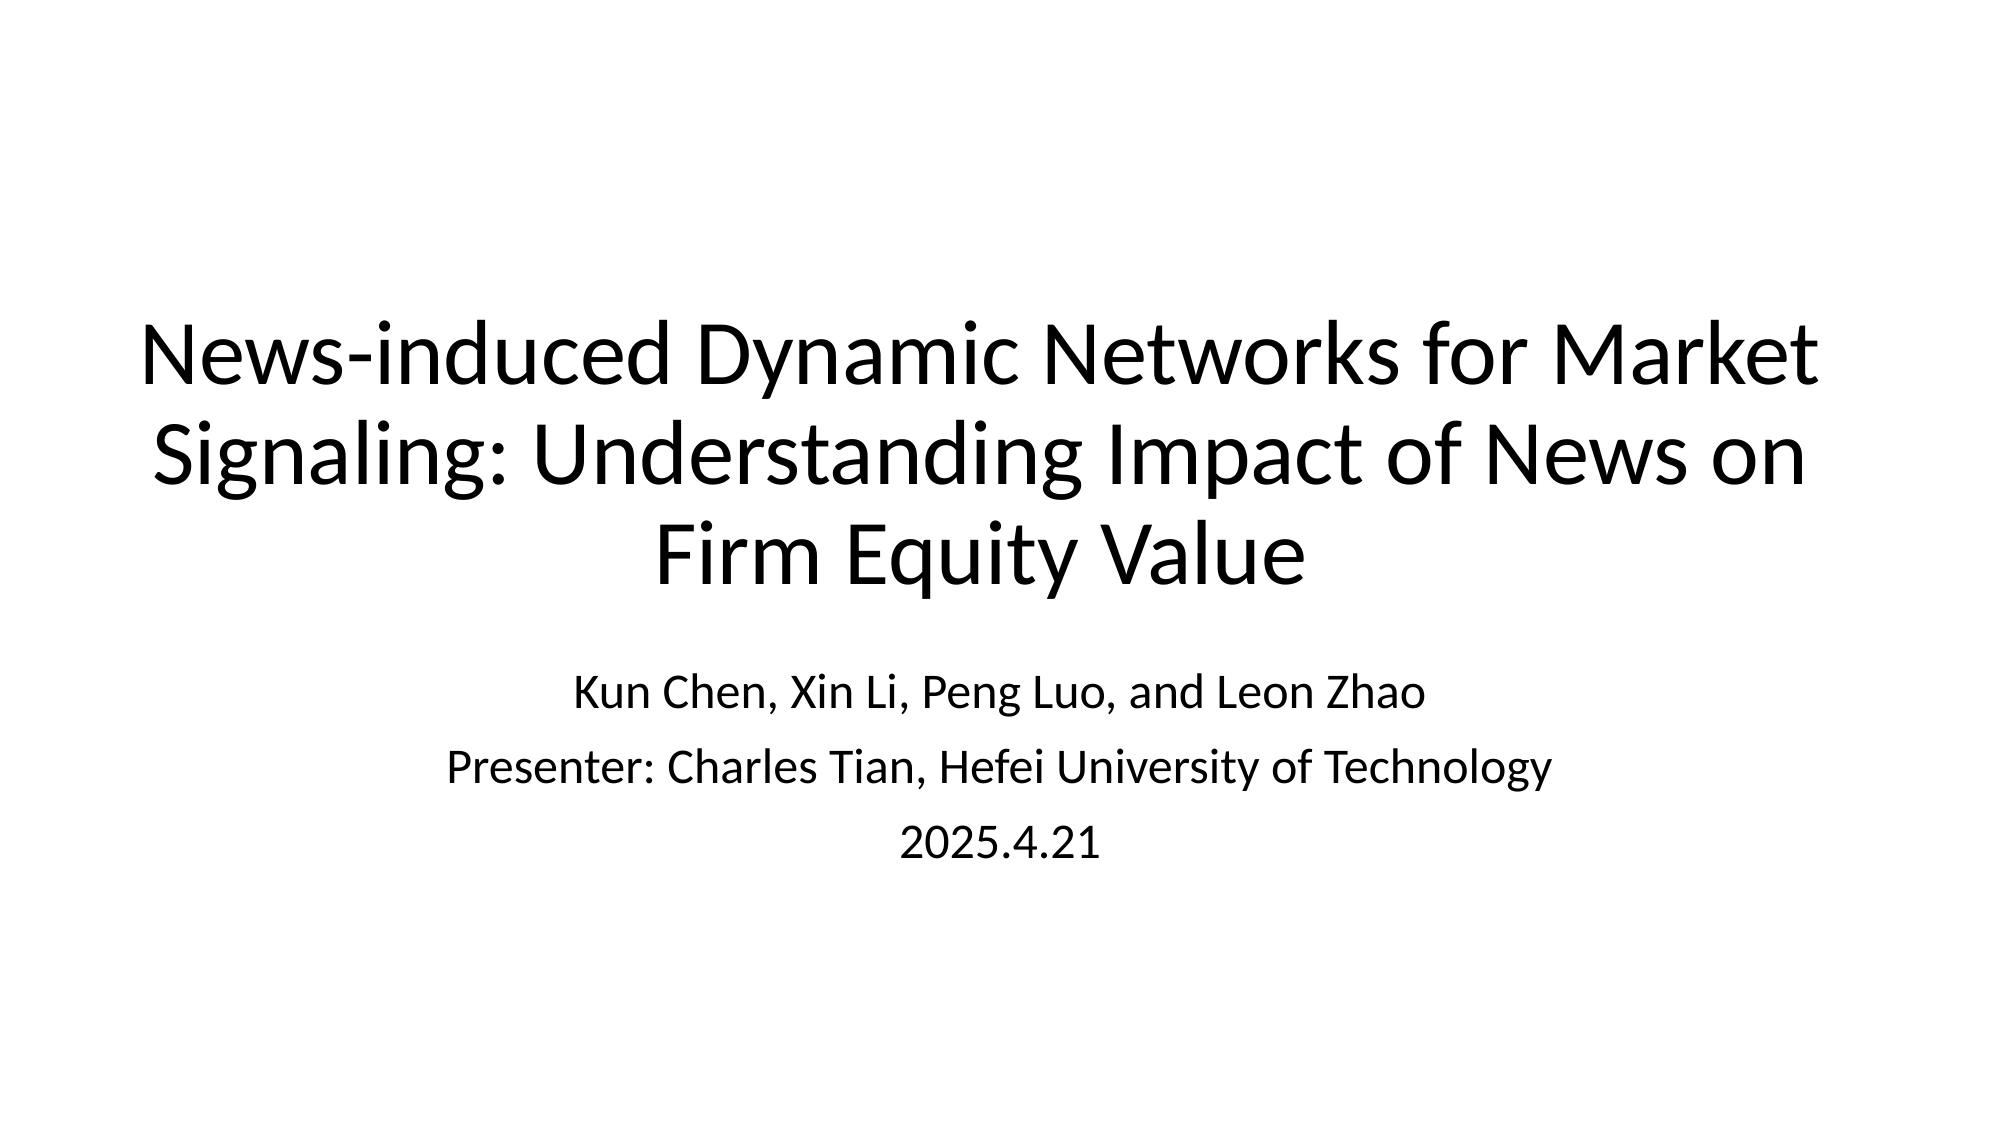

# News-induced Dynamic Networks for Market Signaling: Understanding Impact of News on Firm Equity Value
Kun Chen, Xin Li, Peng Luo, and Leon Zhao
Presenter: Charles Tian, Hefei University of Technology
2025.4.21